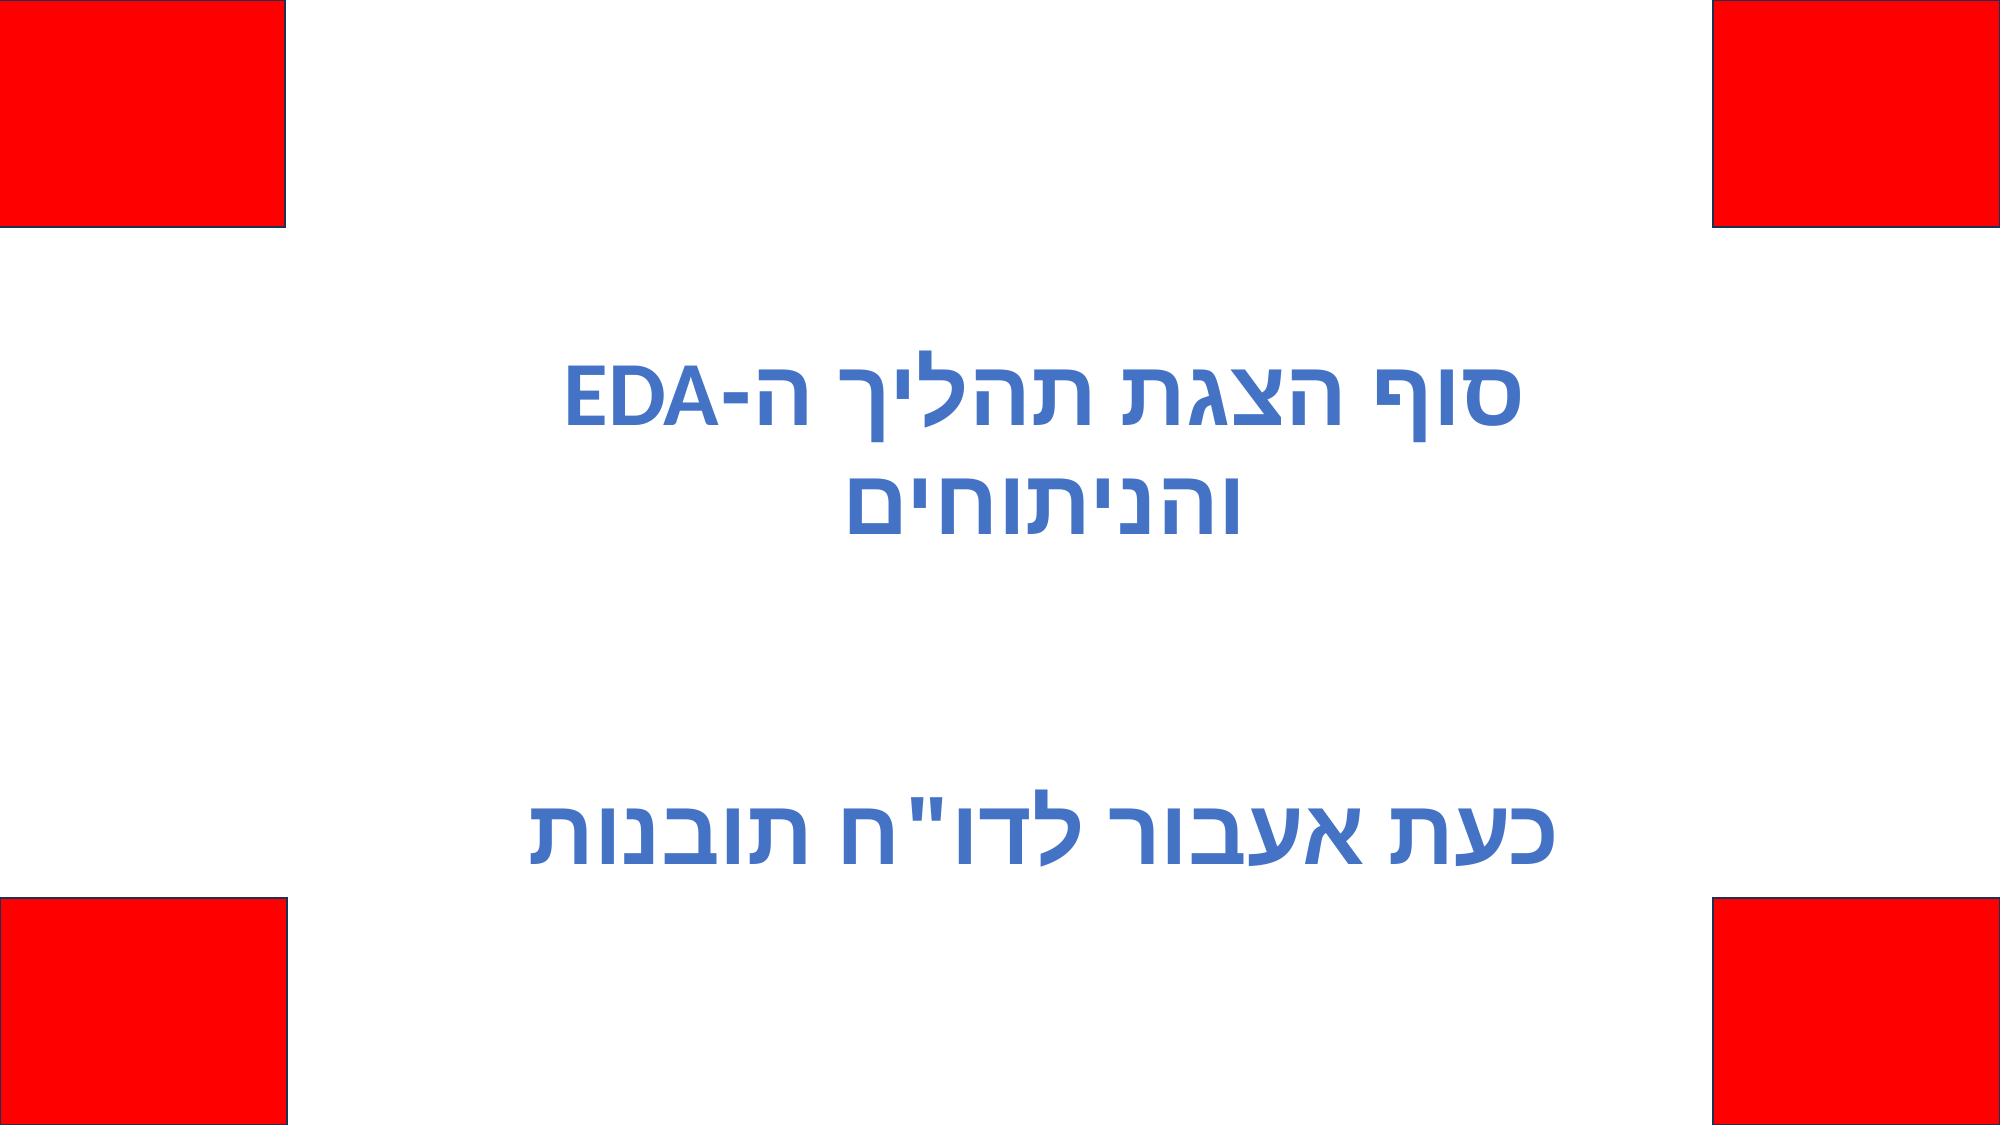

סוף הצגת תהליך ה-EDA והניתוחים

כעת אעבור לדו"ח תובנות